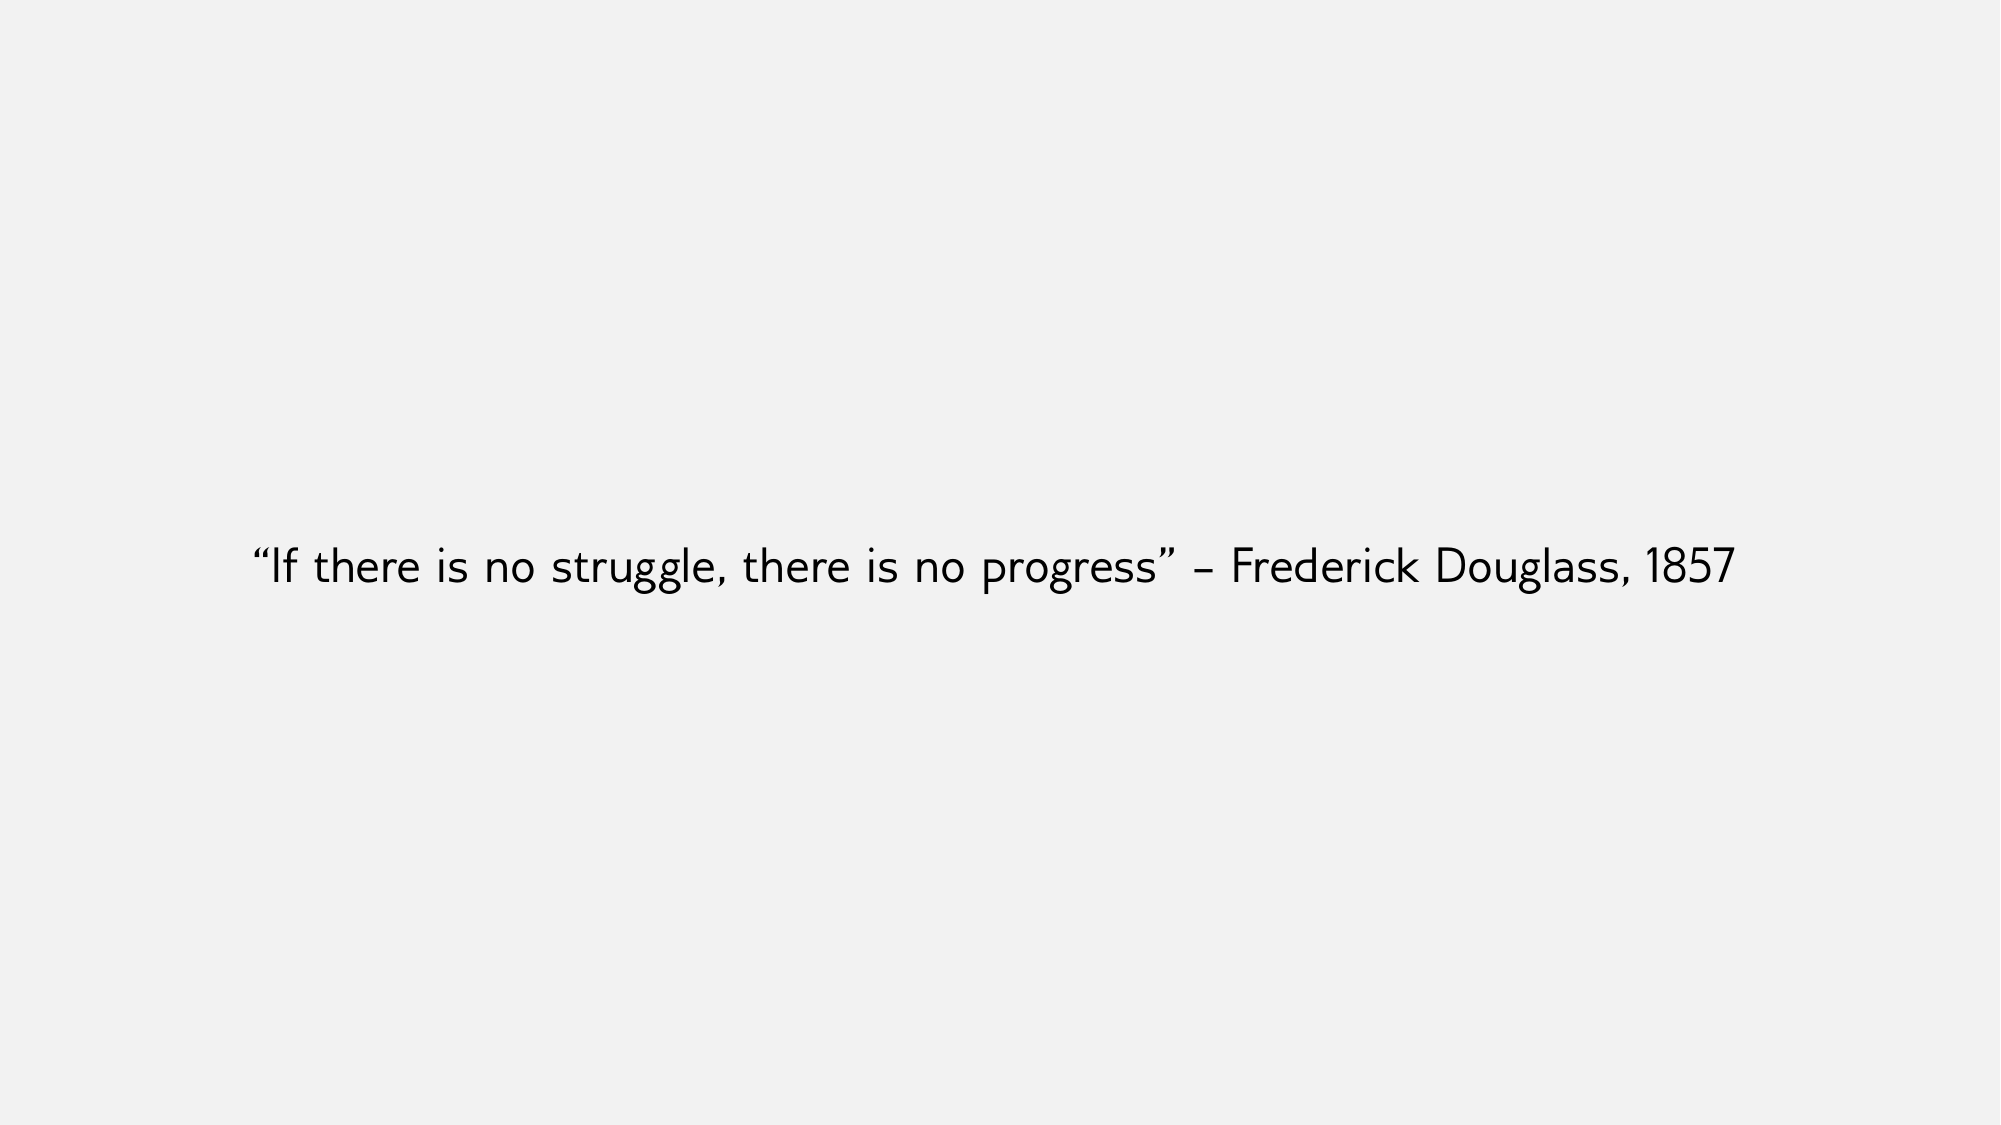

“If there is no struggle, there is no progress” – Frederick Douglass, 1857